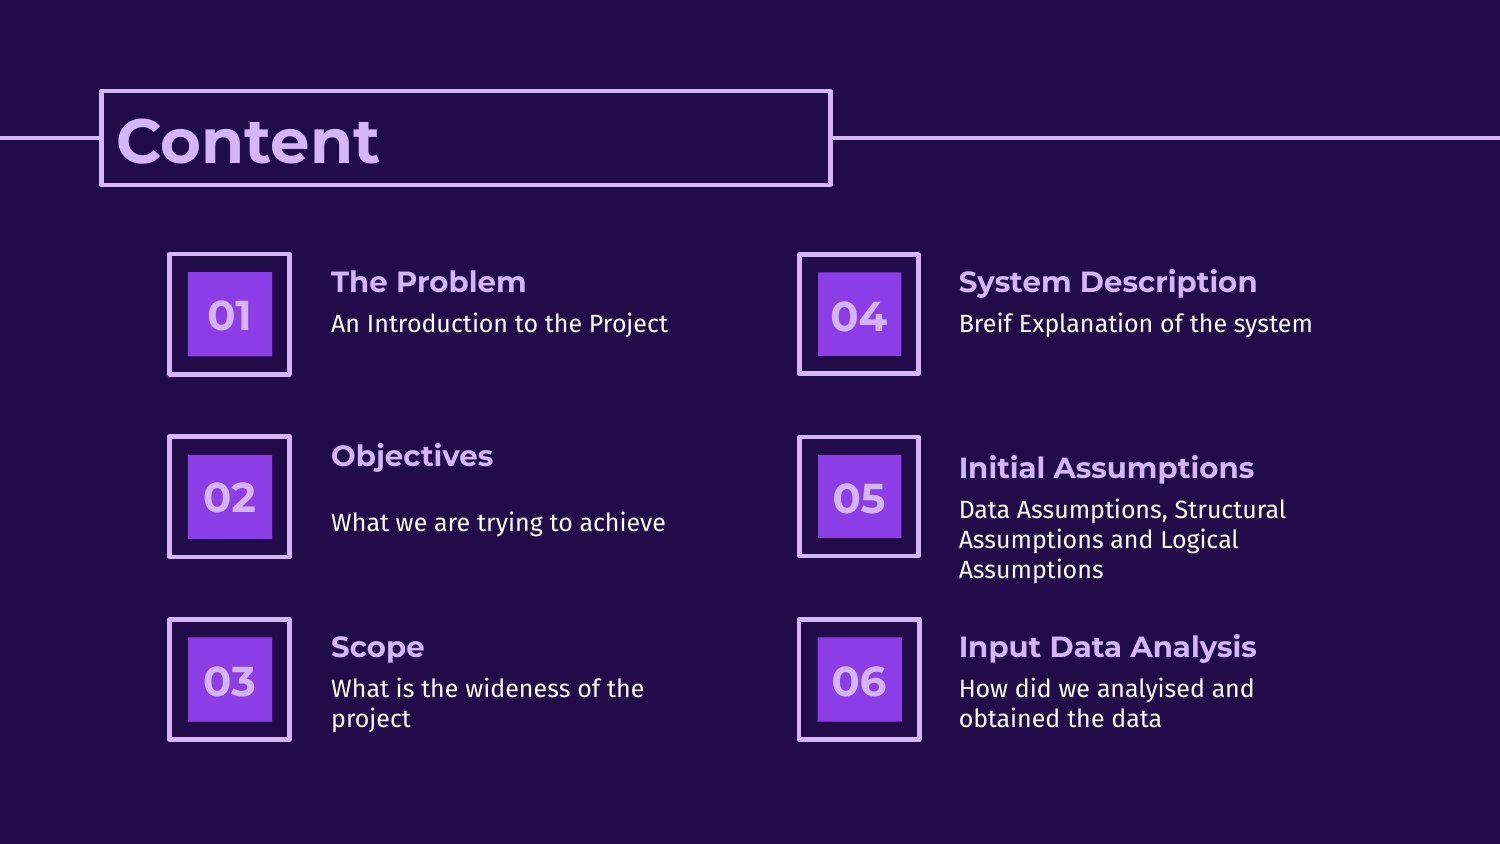

# Content
System Description

The Problem

01
04
Breif Explanation of the system
An Introduction to the Project
Objectives
Initial Assumptions

02
05
Data Assumptions, Structural Assumptions and Logical Assumptions
What we are trying to achieve

Input Data Analysis
Scope

03
06
What is the wideness of the project

How did we analyised and obtained the data